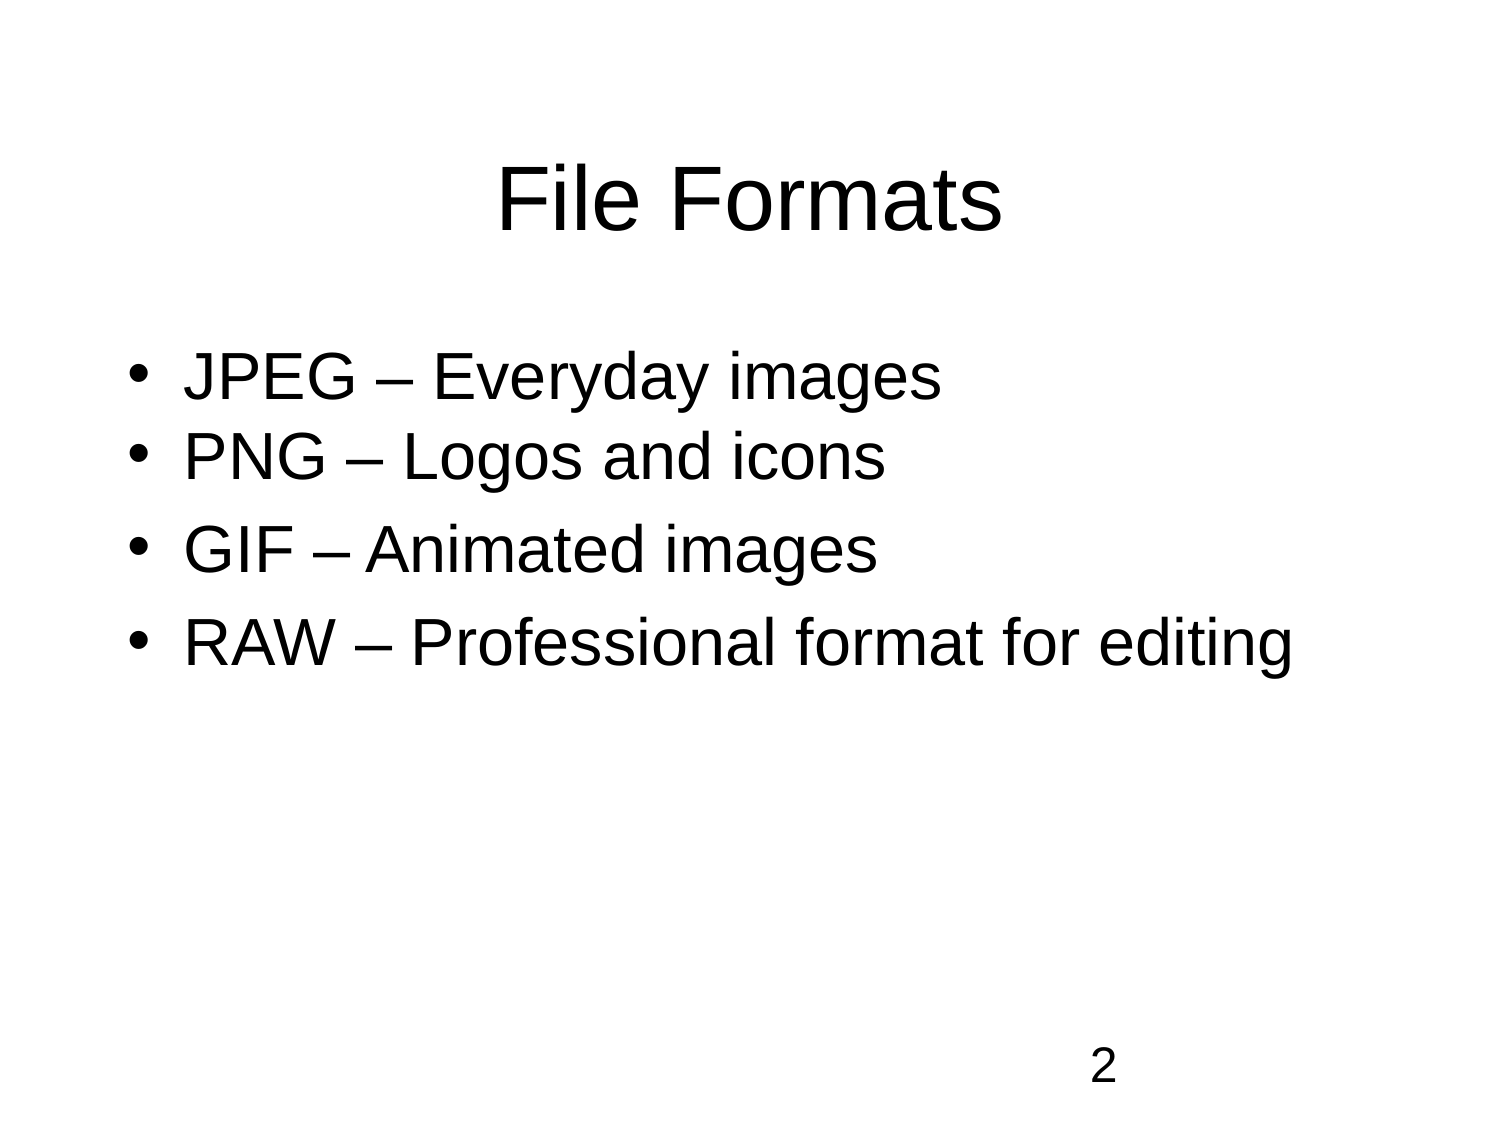

# File Formats
JPEG – Everyday images
PNG – Logos and icons
GIF – Animated images
RAW – Professional format for editing

2